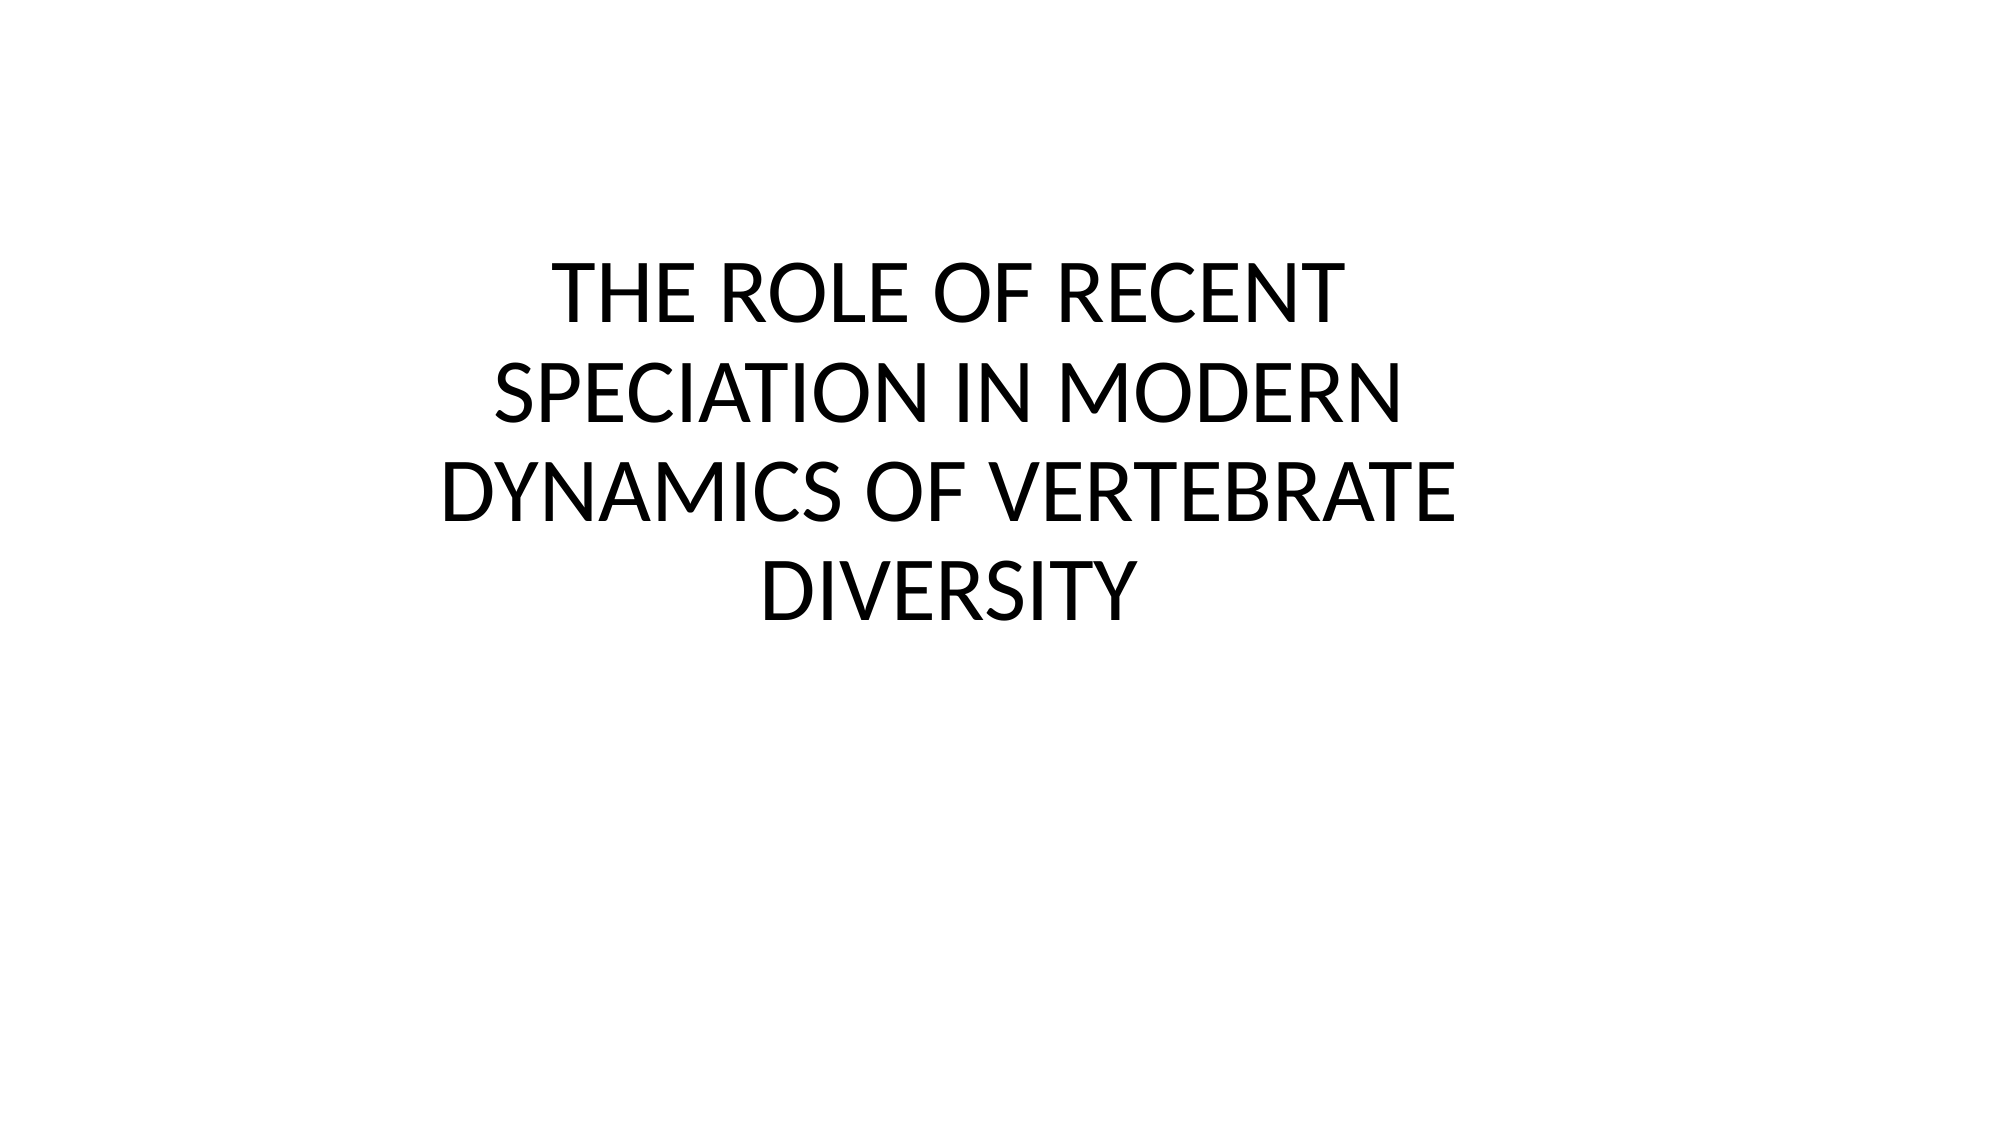

# THE ROLE OF RECENT SPECIATION IN MODERN DYNAMICS OF VERTEBRATE DIVERSITY